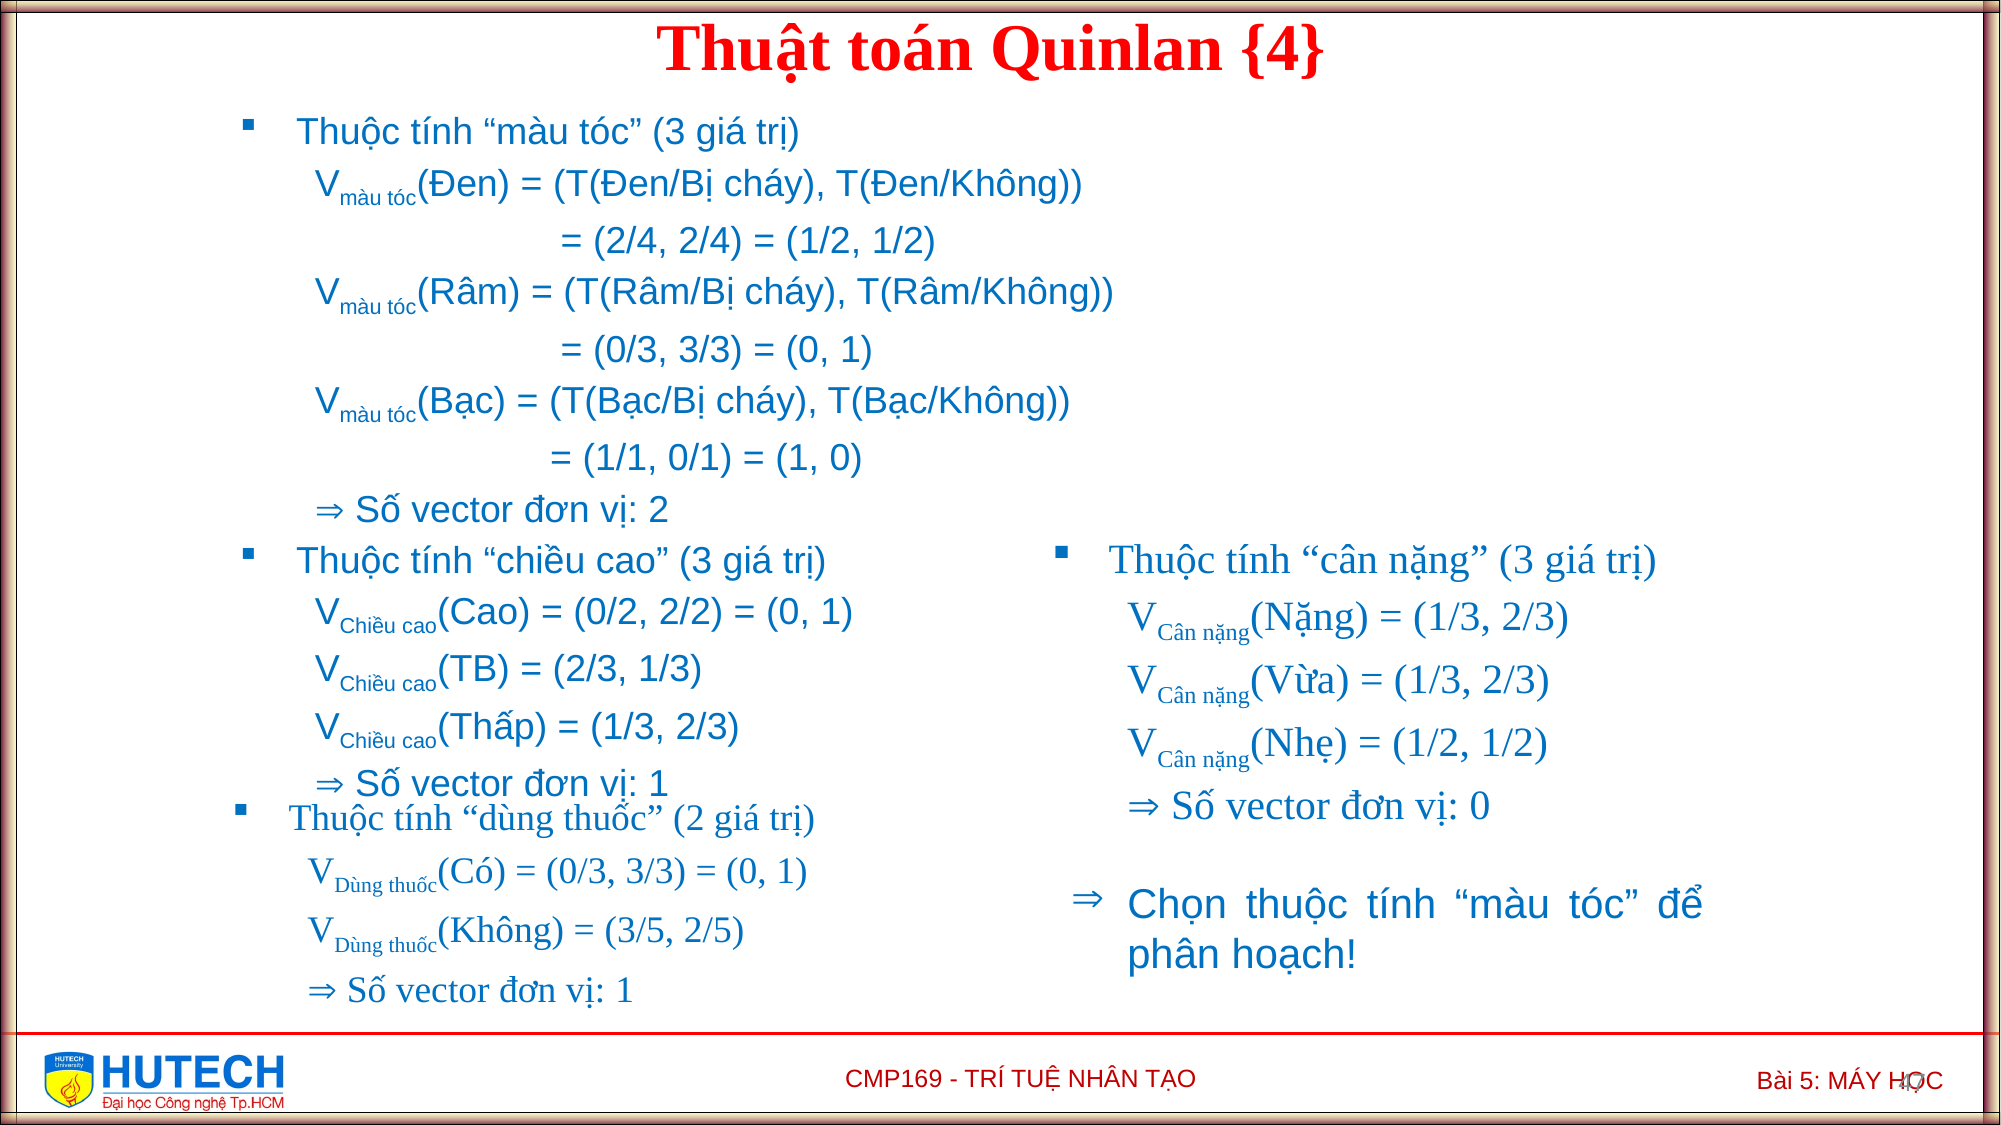

Thuật toán Quinlan {4}
Thuộc tính “màu tóc” (3 giá trị)
Vmàu tóc(Đen) = (T(Đen/Bị cháy), T(Đen/Không))
  = (2/4, 2/4) = (1/2, 1/2)
Vmàu tóc(Râm) = (T(Râm/Bị cháy), T(Râm/Không))
  = (0/3, 3/3) = (0, 1)
Vmàu tóc(Bạc) = (T(Bạc/Bị cháy), T(Bạc/Không))
 = (1/1, 0/1) = (1, 0)
⇒ Số vector đơn vị: 2
Thuộc tính “chiều cao” (3 giá trị)
VChiều cao(Cao) = (0/2, 2/2) = (0, 1)
VChiều cao(TB) = (2/3, 1/3)
VChiều cao(Thấp) = (1/3, 2/3)
⇒ Số vector đơn vị: 1
Thuộc tính “cân nặng” (3 giá trị)
VCân nặng(Nặng) = (1/3, 2/3)
VCân nặng(Vừa) = (1/3, 2/3)
VCân nặng(Nhẹ) = (1/2, 1/2)
⇒ Số vector đơn vị: 0
Thuộc tính “dùng thuốc” (2 giá trị)
VDùng thuốc(Có) = (0/3, 3/3) = (0, 1)
VDùng thuốc(Không) = (3/5, 2/5)
⇒ Số vector đơn vị: 1
Chọn thuộc tính “màu tóc” để phân hoạch!
47